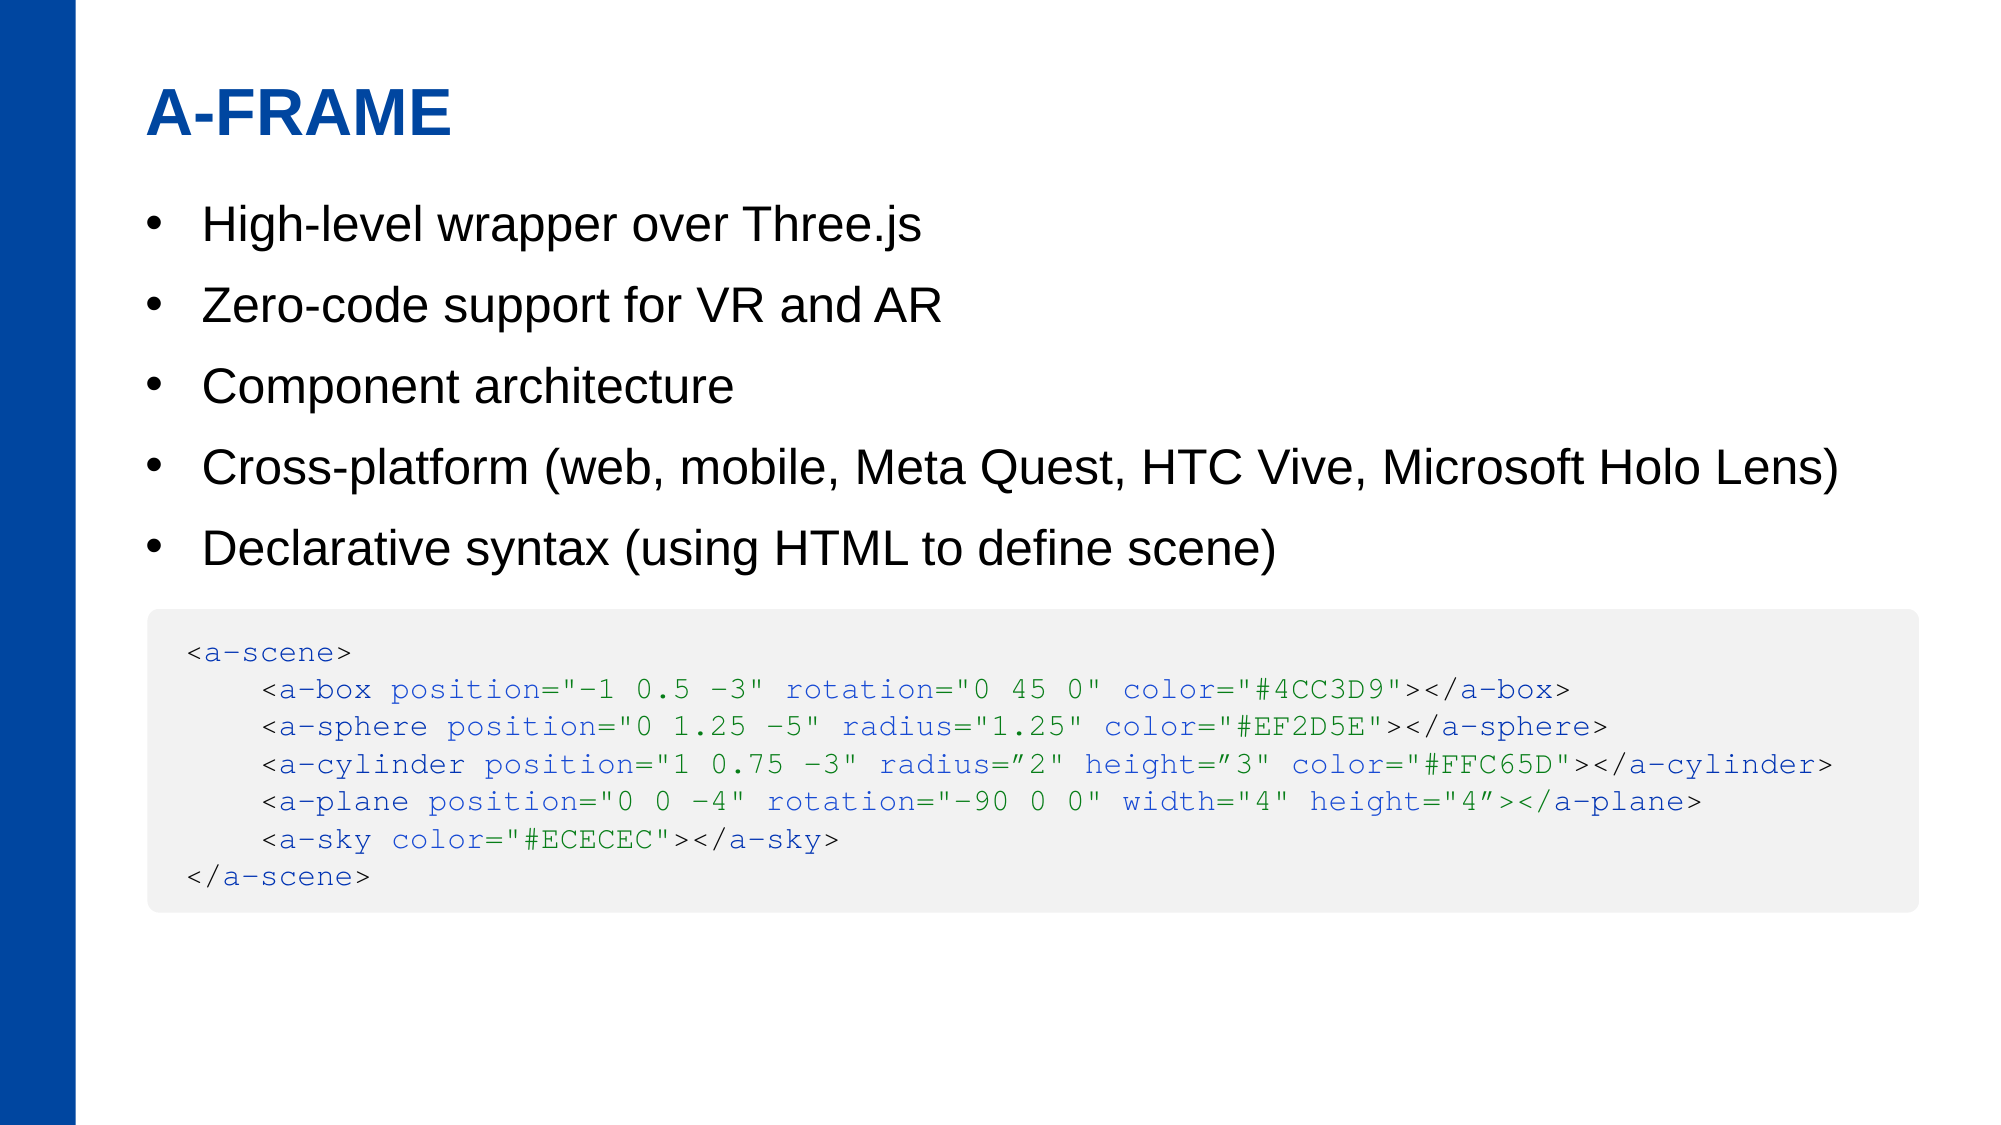

A-FRAME
High-level wrapper over Three.js
Zero-code support for VR and AR
Component architecture
Cross-platform (web, mobile, Meta Quest, HTC Vive, Microsoft Holo Lens)
Declarative syntax (using HTML to define scene)

<a-scene>
    <a-box position="-1 0.5 -3" rotation="0 45 0" color="#4CC3D9"></a-box>
    <a-sphere position="0 1.25 -5" radius="1.25" color="#EF2D5E"></a-sphere>
    <a-cylinder position="1 0.75 -3" radius=”2" height=”3" color="#FFC65D"></a-cylinder>
    <a-plane position="0 0 -4" rotation="-90 0 0" width="4" height="4”></a-plane>
    <a-sky color="#ECECEC"></a-sky>
</a-scene>